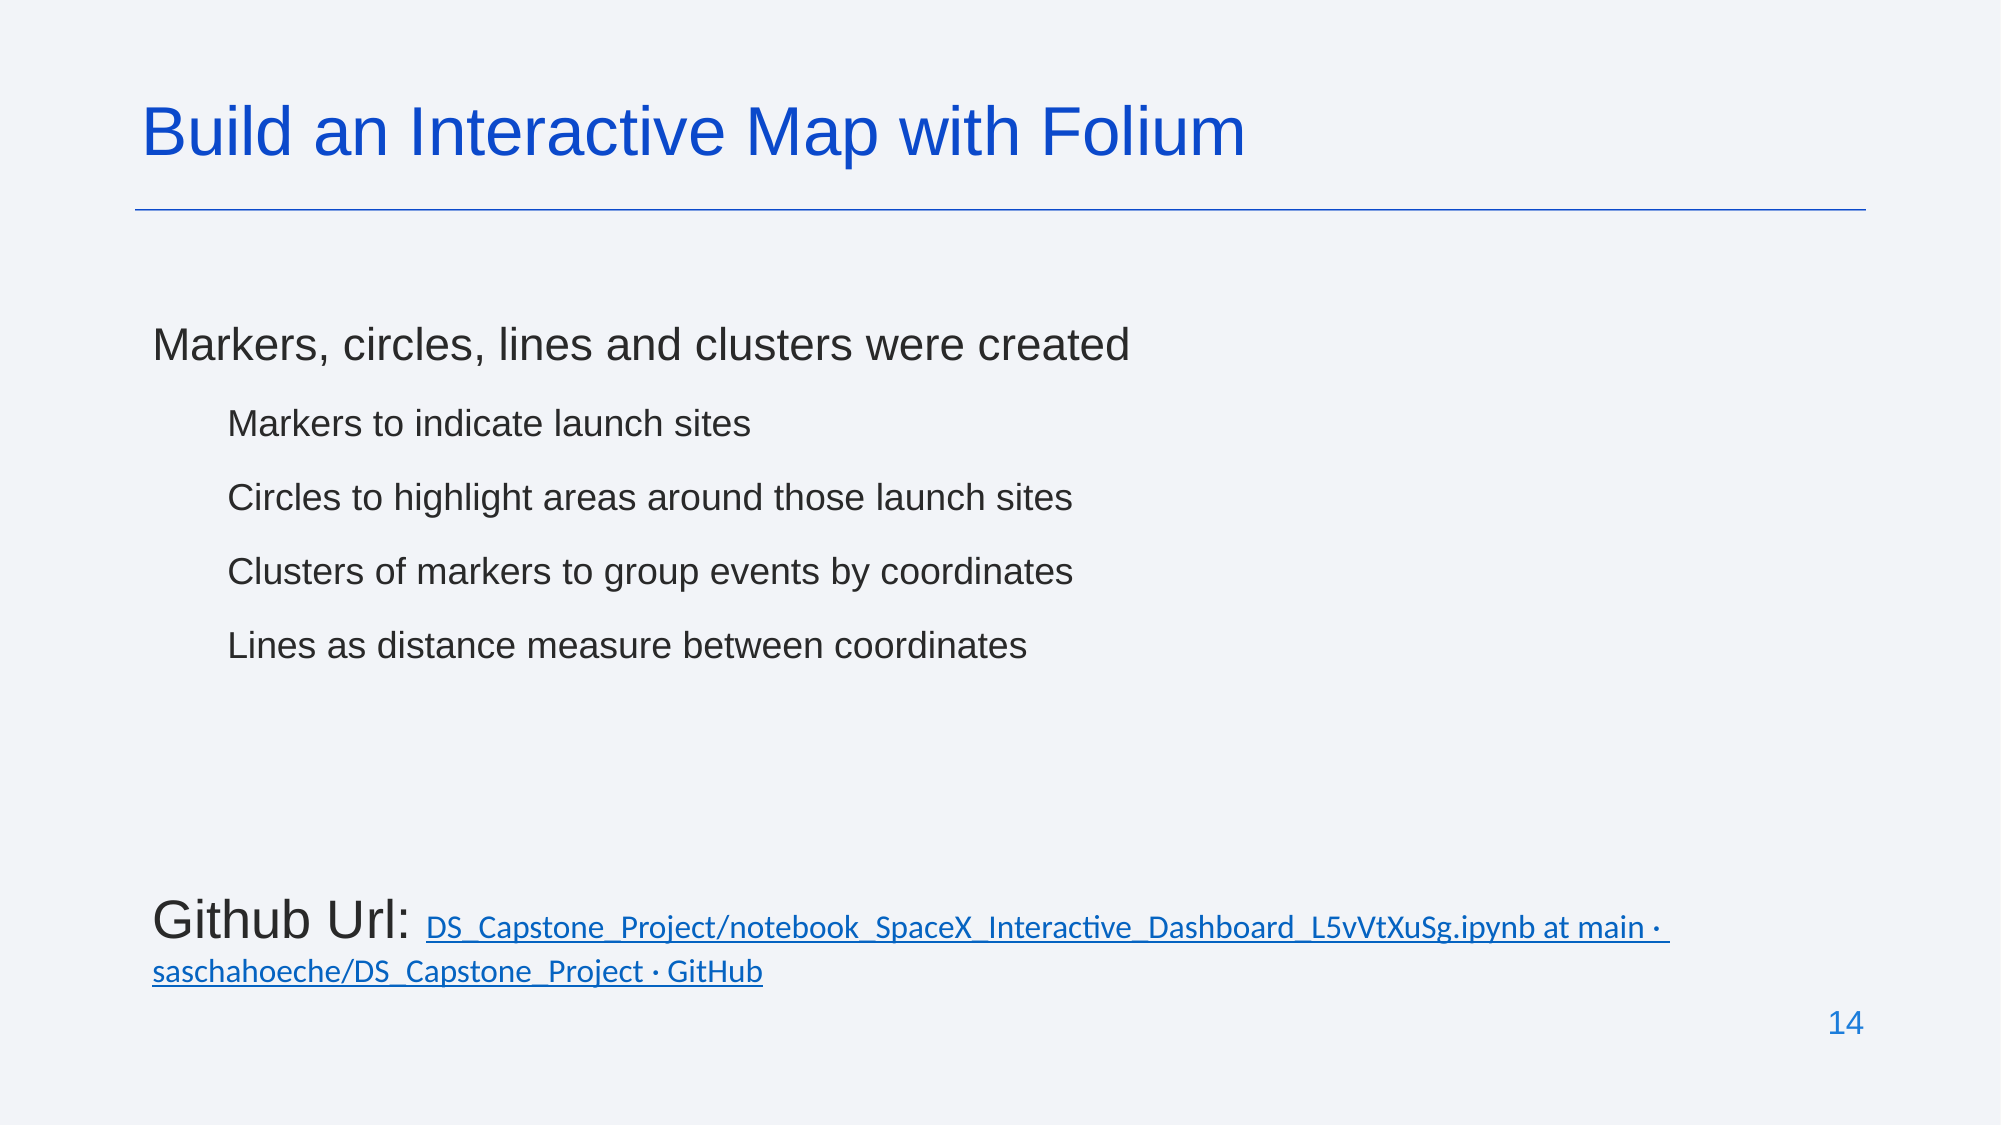

Build an Interactive Map with Folium
Markers, circles, lines and clusters were created
Markers to indicate launch sites
Circles to highlight areas around those launch sites
Clusters of markers to group events by coordinates
Lines as distance measure between coordinates

Github Url: DS_Capstone_Project/notebook_SpaceX_Interactive_Dashboard_L5vVtXuSg.ipynb at main · saschahoeche/DS_Capstone_Project · GitHub

14